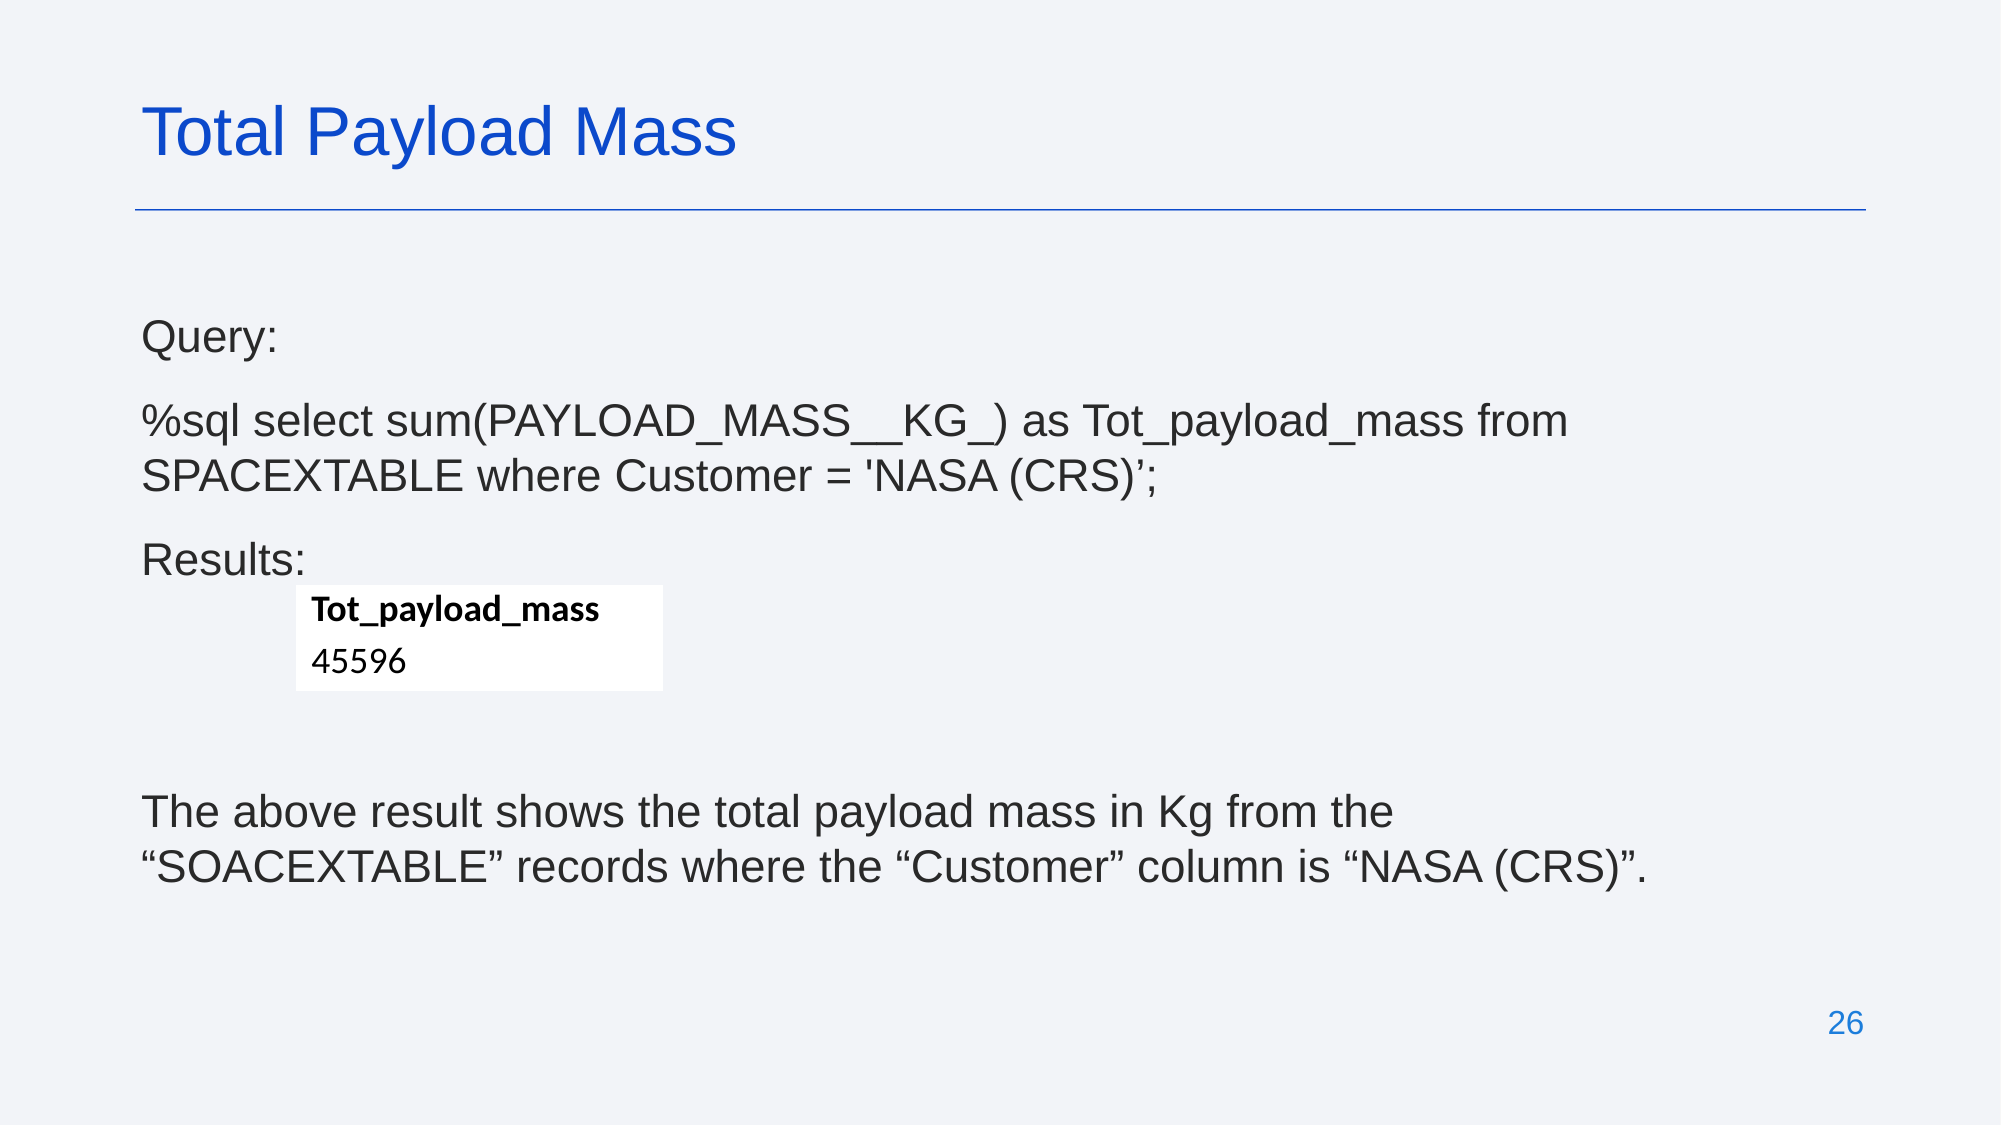

Total Payload Mass
Query:
%sql select sum(PAYLOAD_MASS__KG_) as Tot_payload_mass from SPACEXTABLE where Customer = 'NASA (CRS)’;
Results:

The above result shows the total payload mass in Kg from the “SOACEXTABLE” records where the “Customer” column is “NASA (CRS)”.

| Tot\_payload\_mass |
| --- |
| 45596 |
26